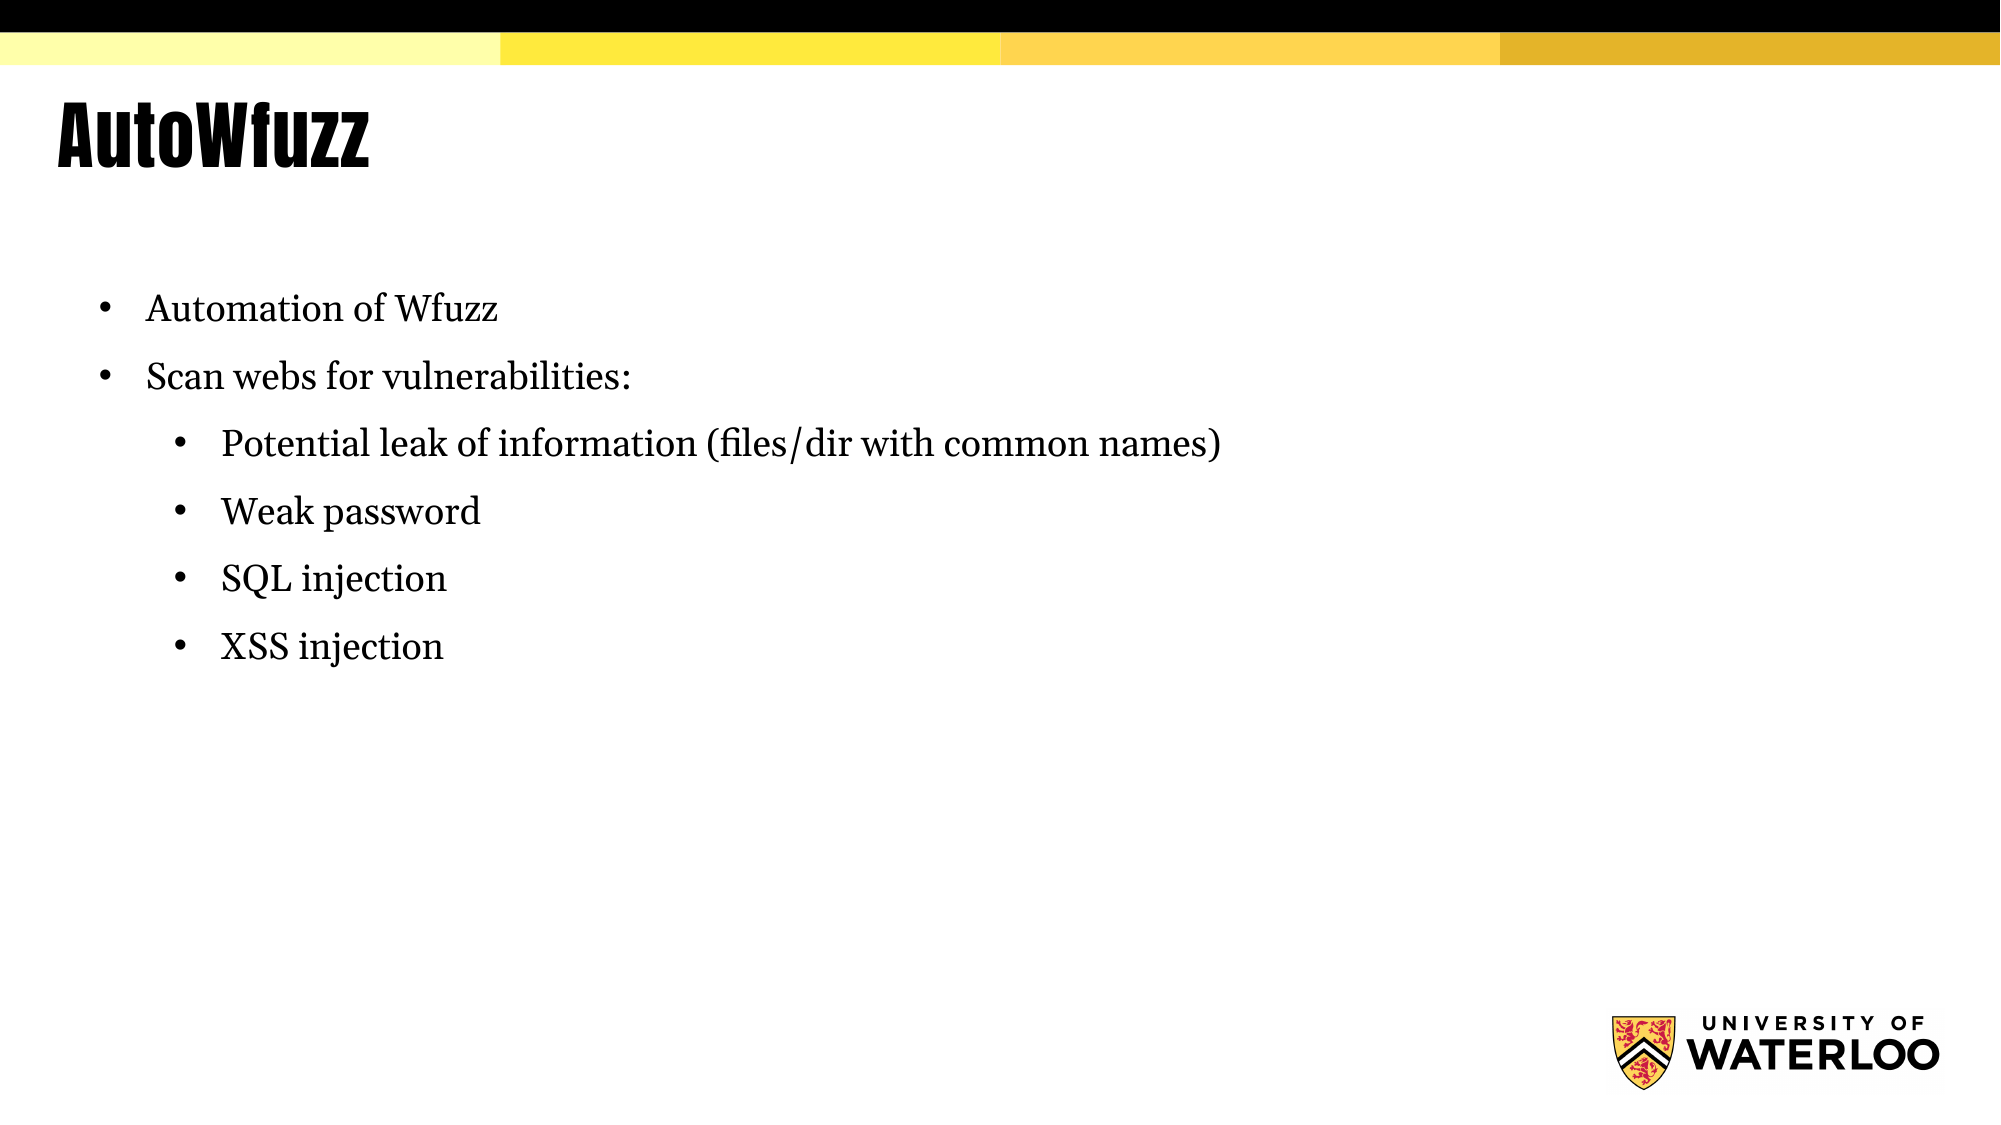

# AutoWfuzz
Automation of Wfuzz
Scan webs for vulnerabilities:
Potential leak of information (files/dir with common names)
Weak password
SQL injection
XSS injection